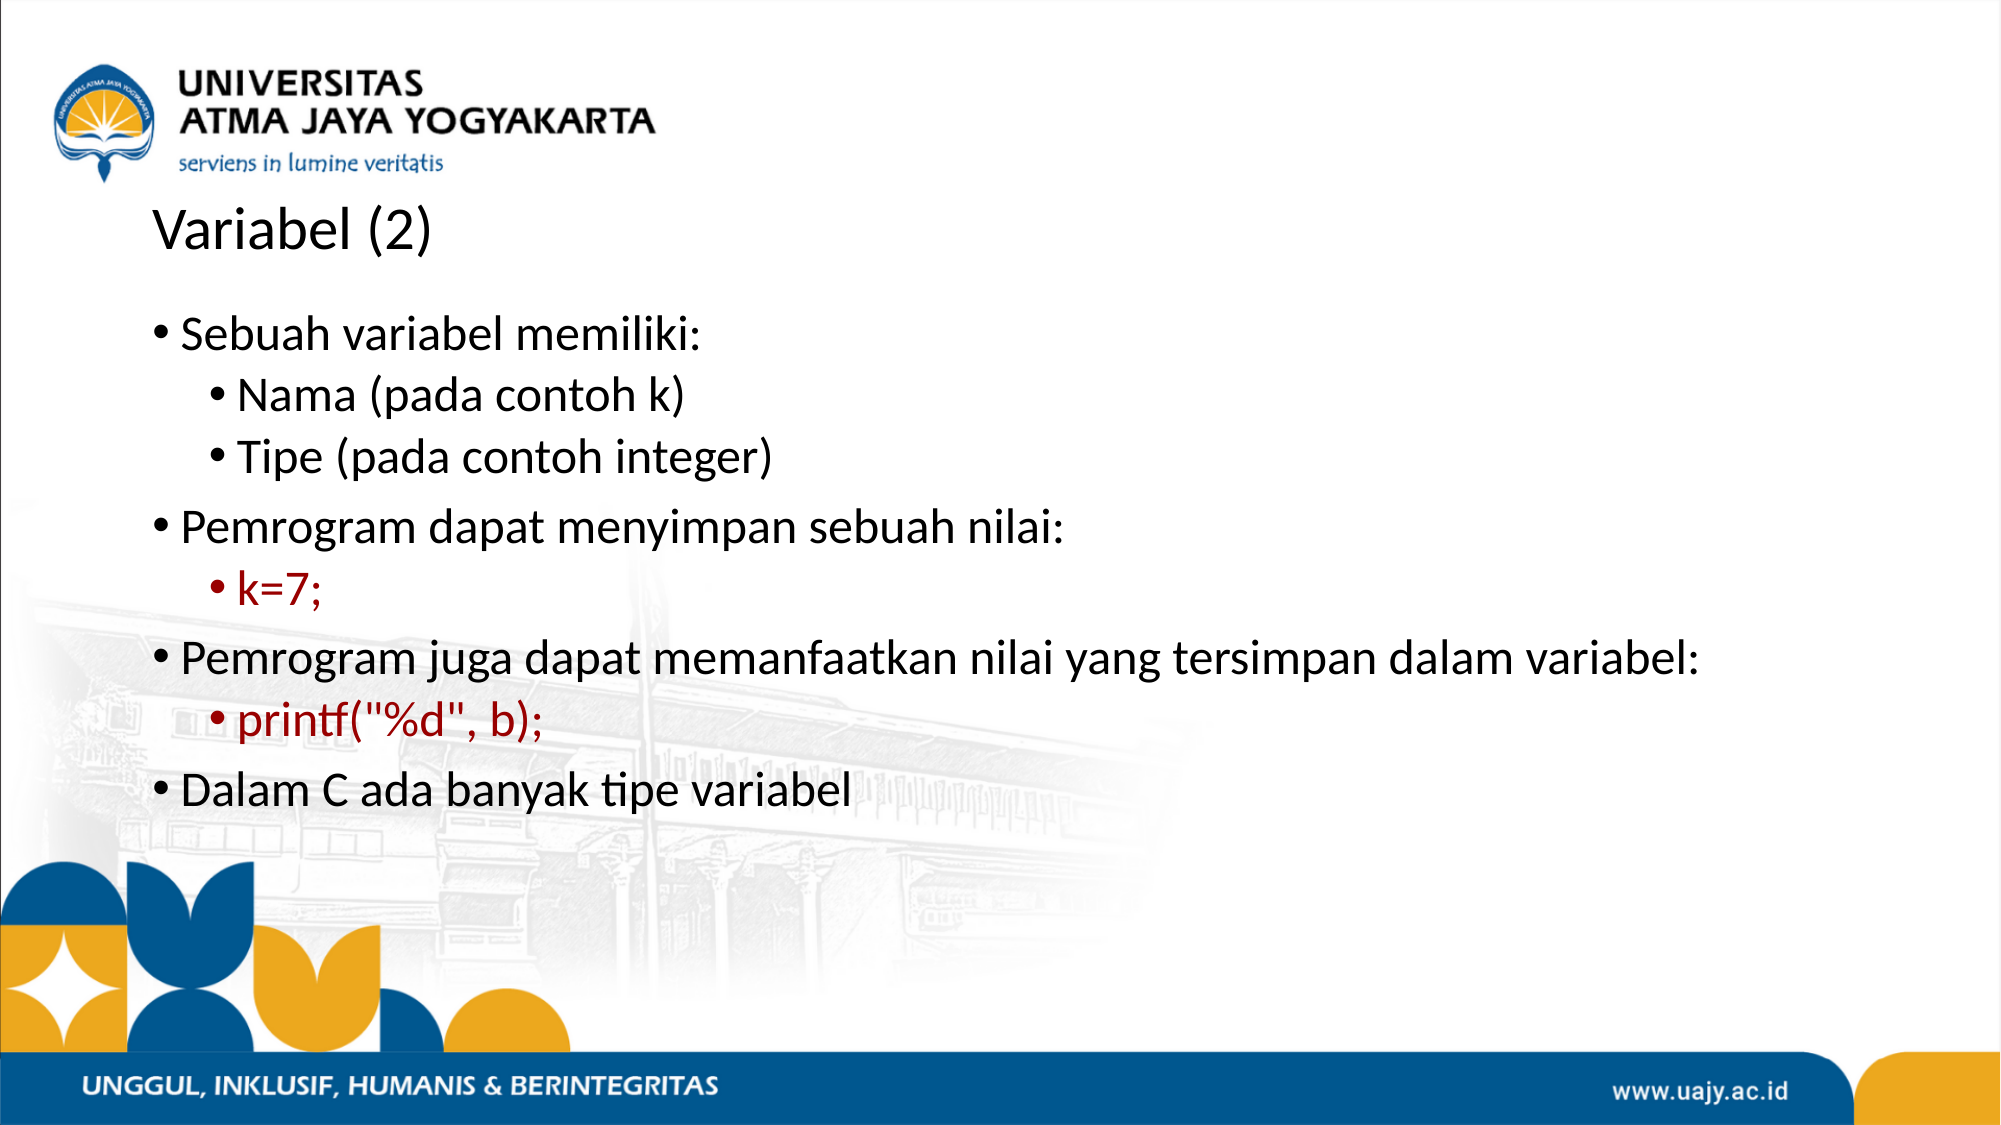

# Variabel (2)
Sebuah variabel memiliki:
Nama (pada contoh k)
Tipe (pada contoh integer)
Pemrogram dapat menyimpan sebuah nilai:
k=7;
Pemrogram juga dapat memanfaatkan nilai yang tersimpan dalam variabel:
printf("%d", b);
Dalam C ada banyak tipe variabel